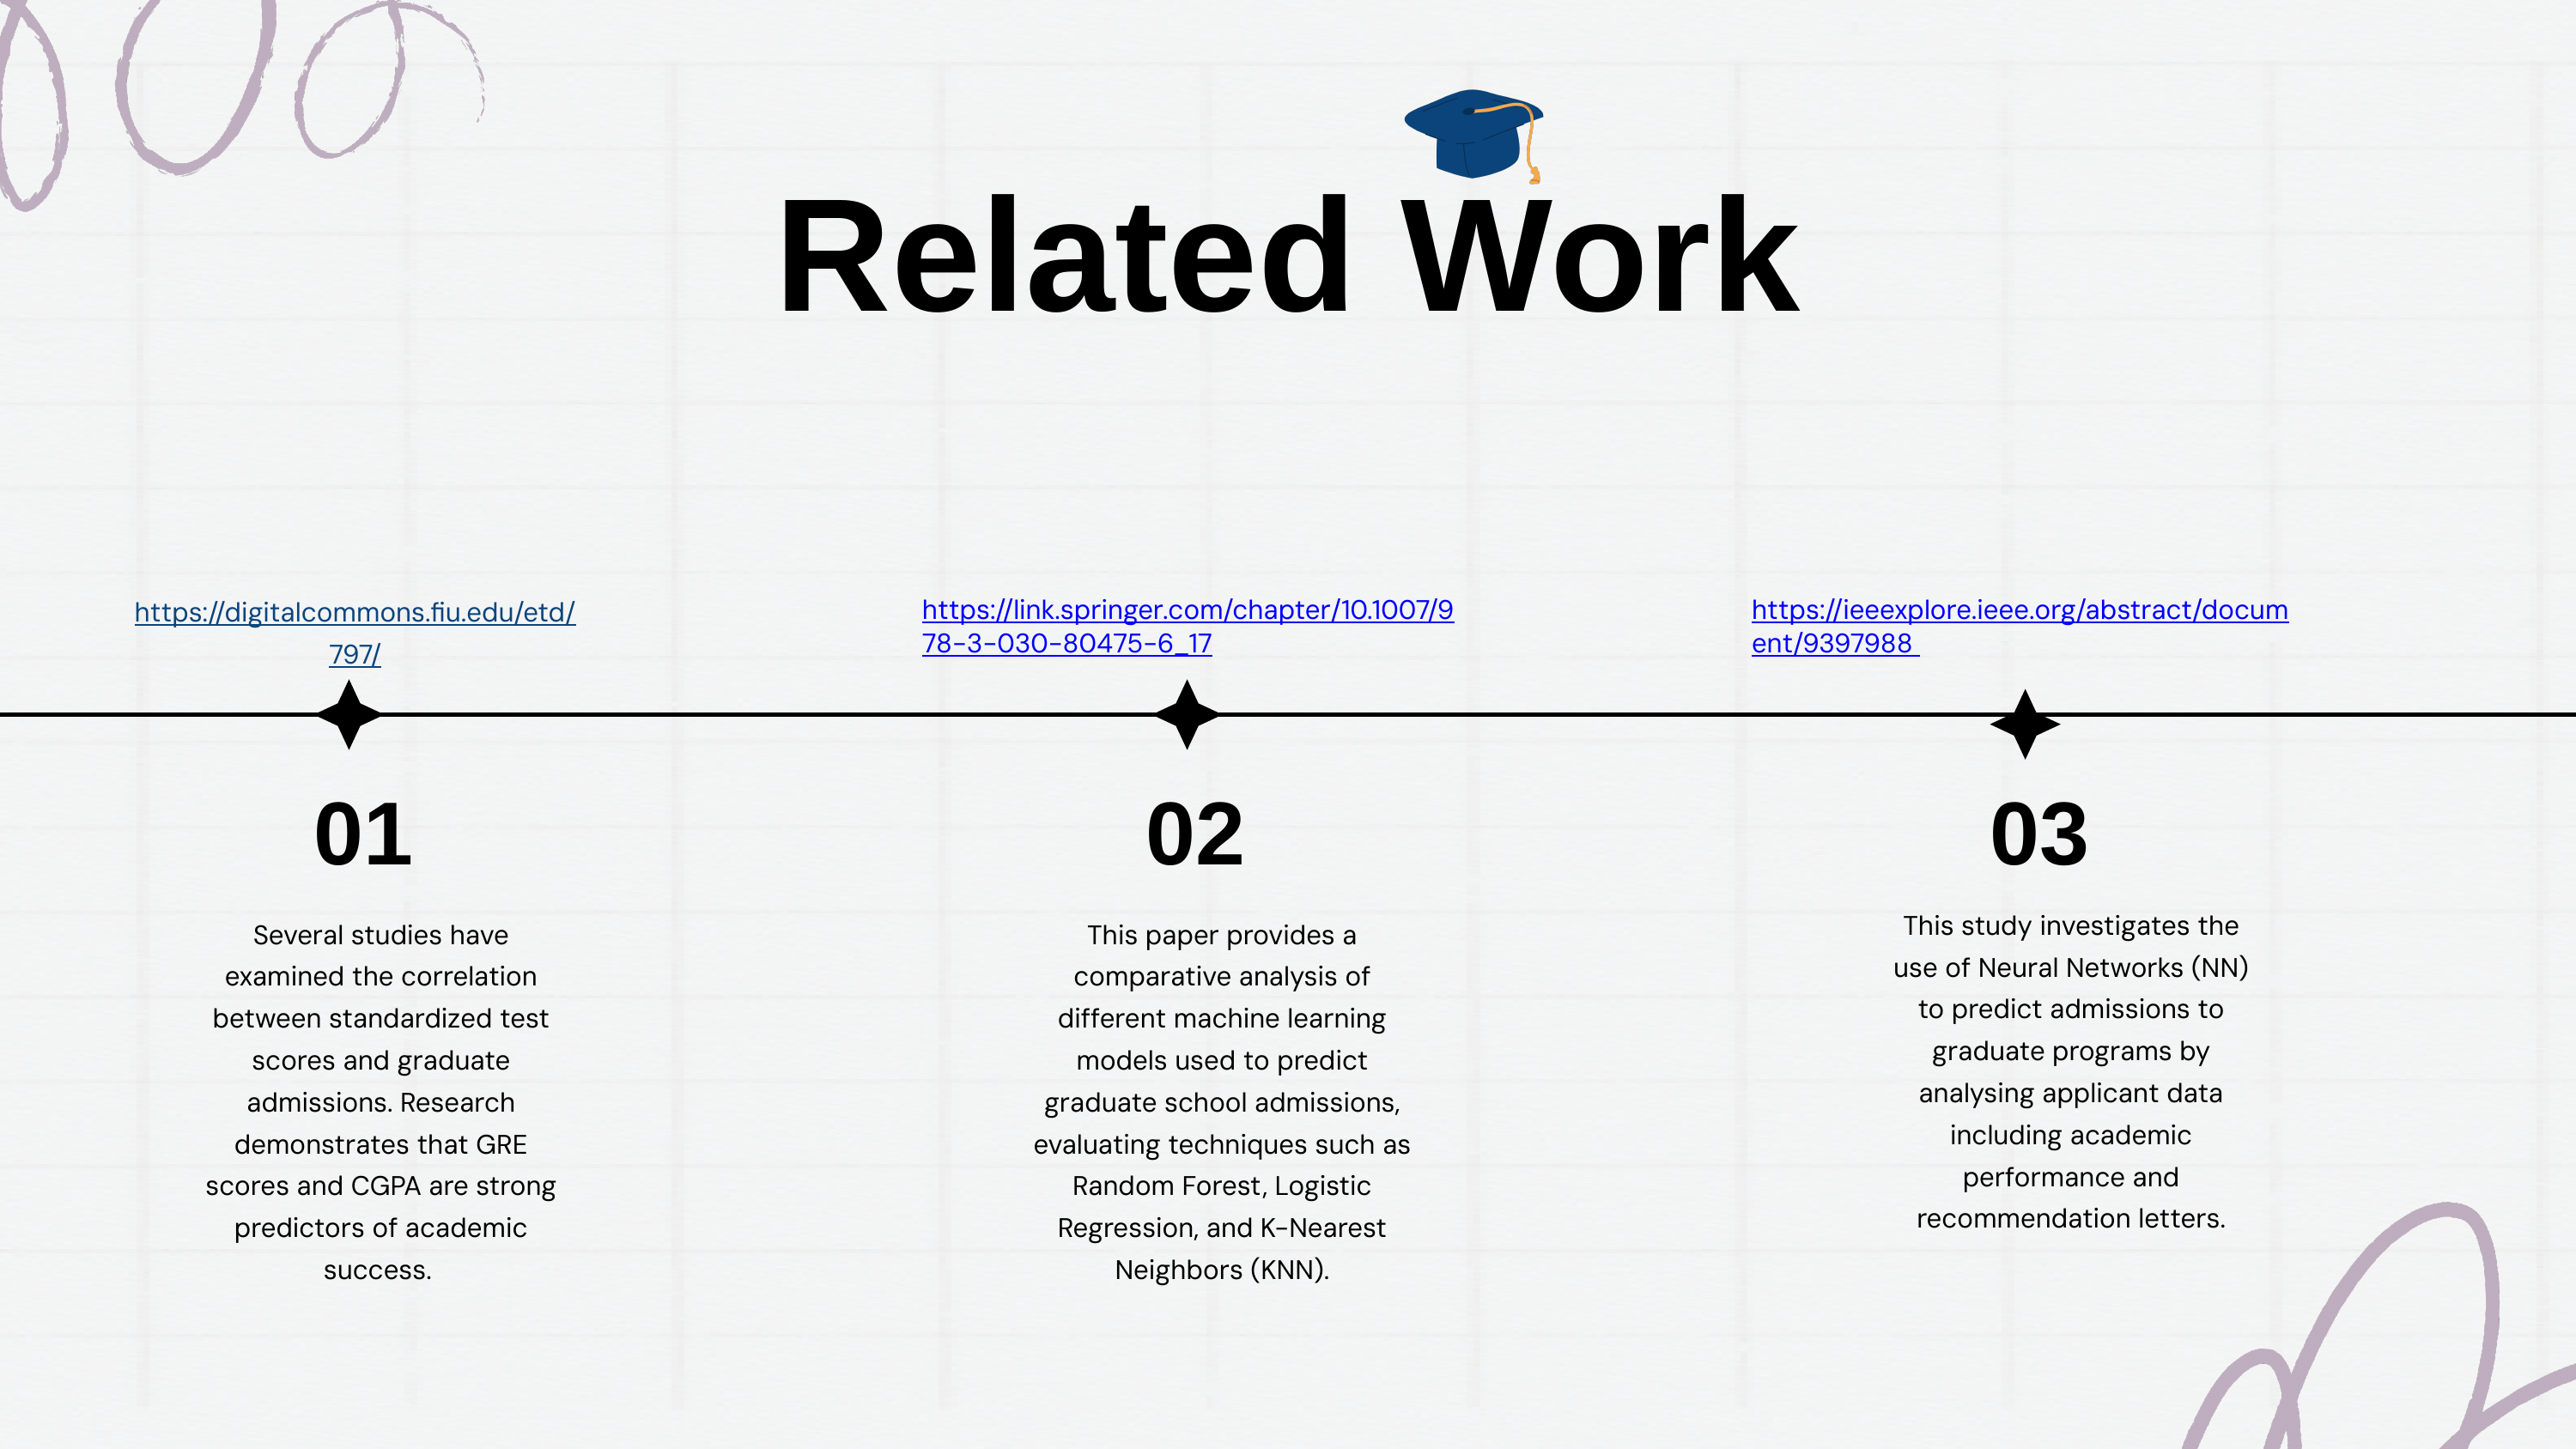

Related Work
https://digitalcommons.fiu.edu/etd/797/
https://link.springer.com/chapter/10.1007/978-3-030-80475-6_17
https://ieeexplore.ieee.org/abstract/document/9397988

01
02
03
This study investigates the use of Neural Networks (NN) to predict admissions to graduate programs by analysing applicant data including academic performance and recommendation letters.
Several studies have examined the correlation between standardized test scores and graduate admissions. Research demonstrates that GRE scores and CGPA are strong predictors of academic success.
This paper provides a comparative analysis of different machine learning models used to predict graduate school admissions, evaluating techniques such as Random Forest, Logistic Regression, and K-Nearest Neighbors (KNN).